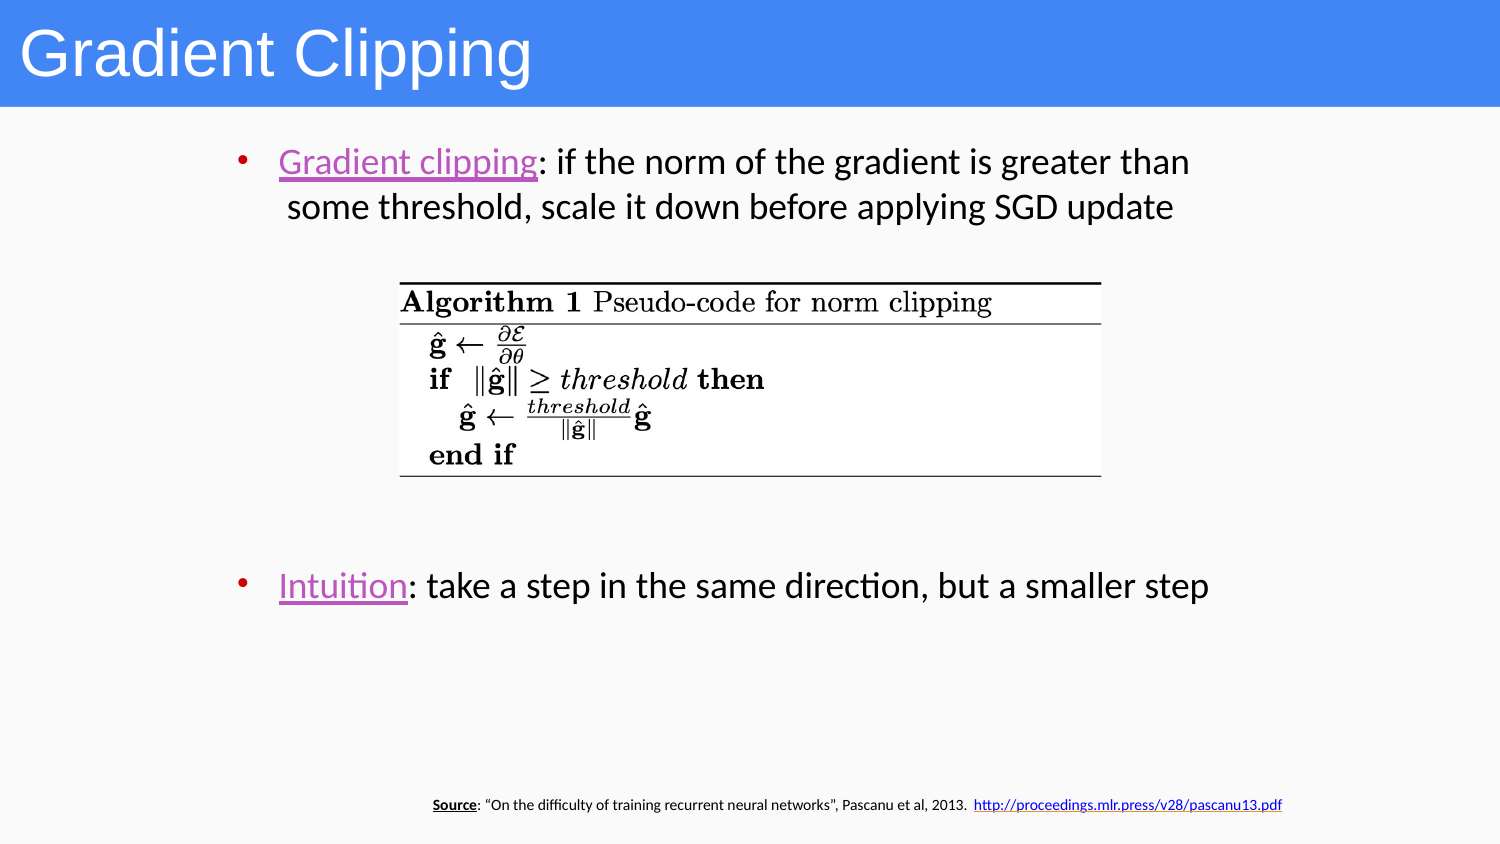

# Gradient Clipping
Gradient clipping: if the norm of the gradient is greater than  some threshold, scale it down before applying SGD update

Intuition: take a step in the same direction, but a smaller step
Source: “On the difficulty of training recurrent neural networks”, Pascanu et al, 2013. http://proceedings.mlr.press/v28/pascanu13.pdf